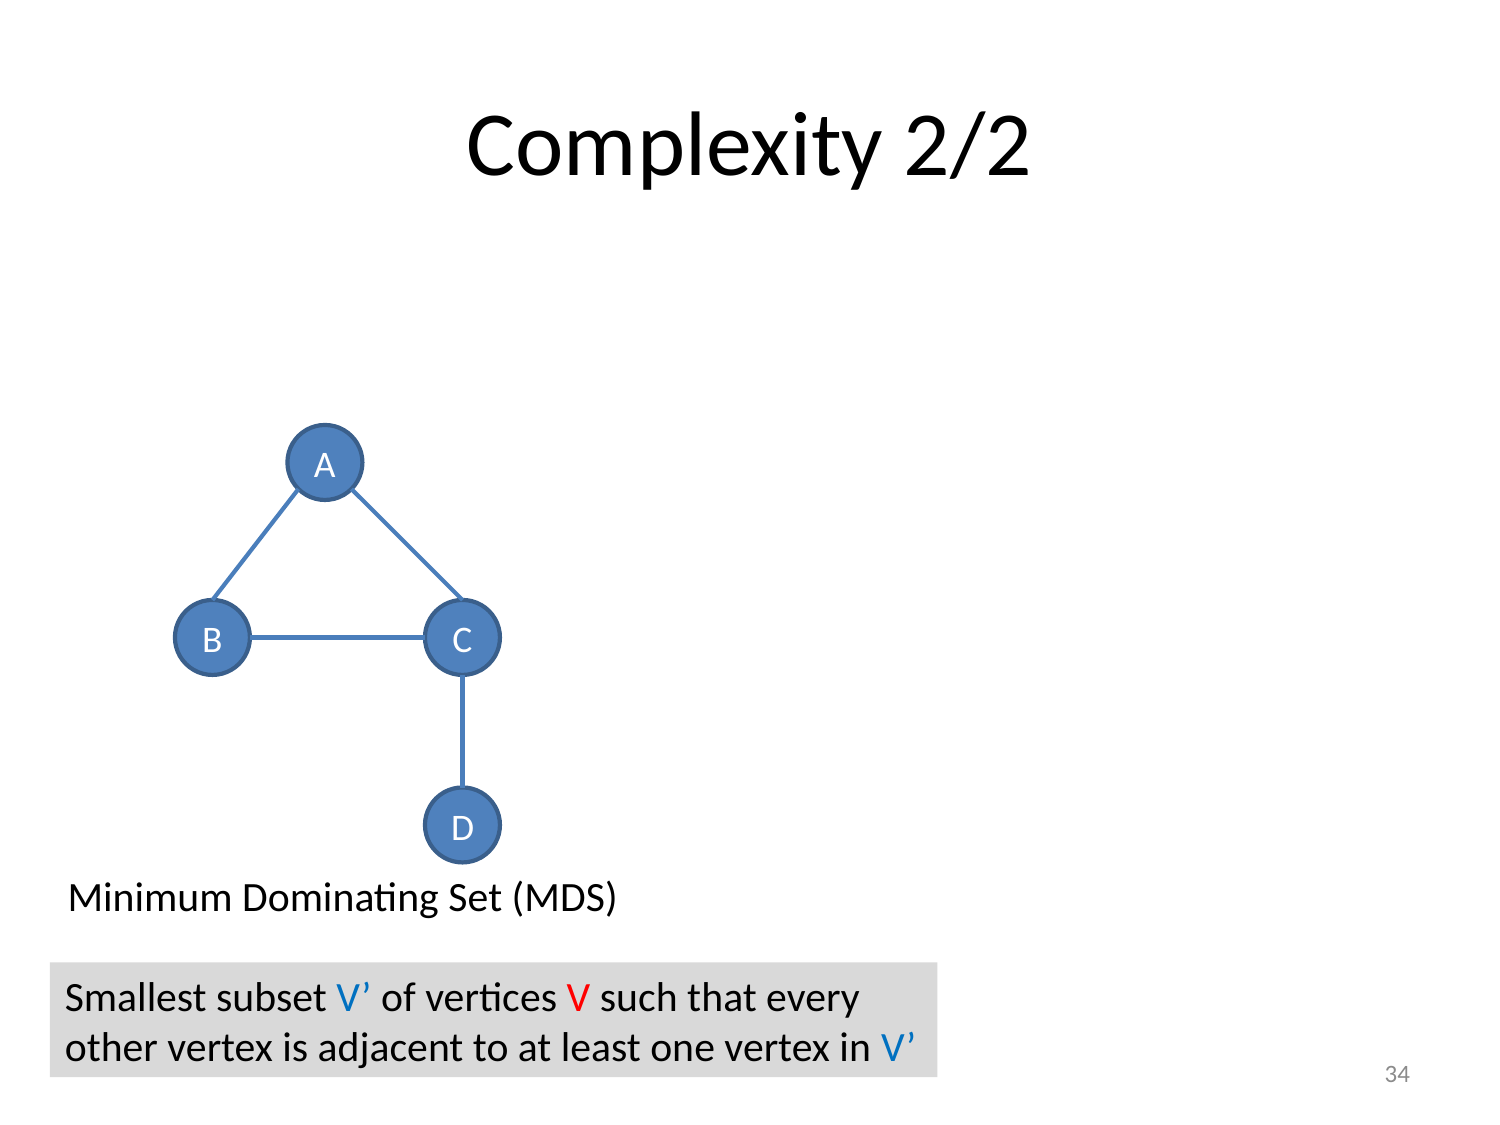

# Complexity 2/2

A
B
C
D
Minimum Dominating Set (MDS)
Smallest subset V’ of vertices V such that every other vertex is adjacent to at least one vertex in V’
34